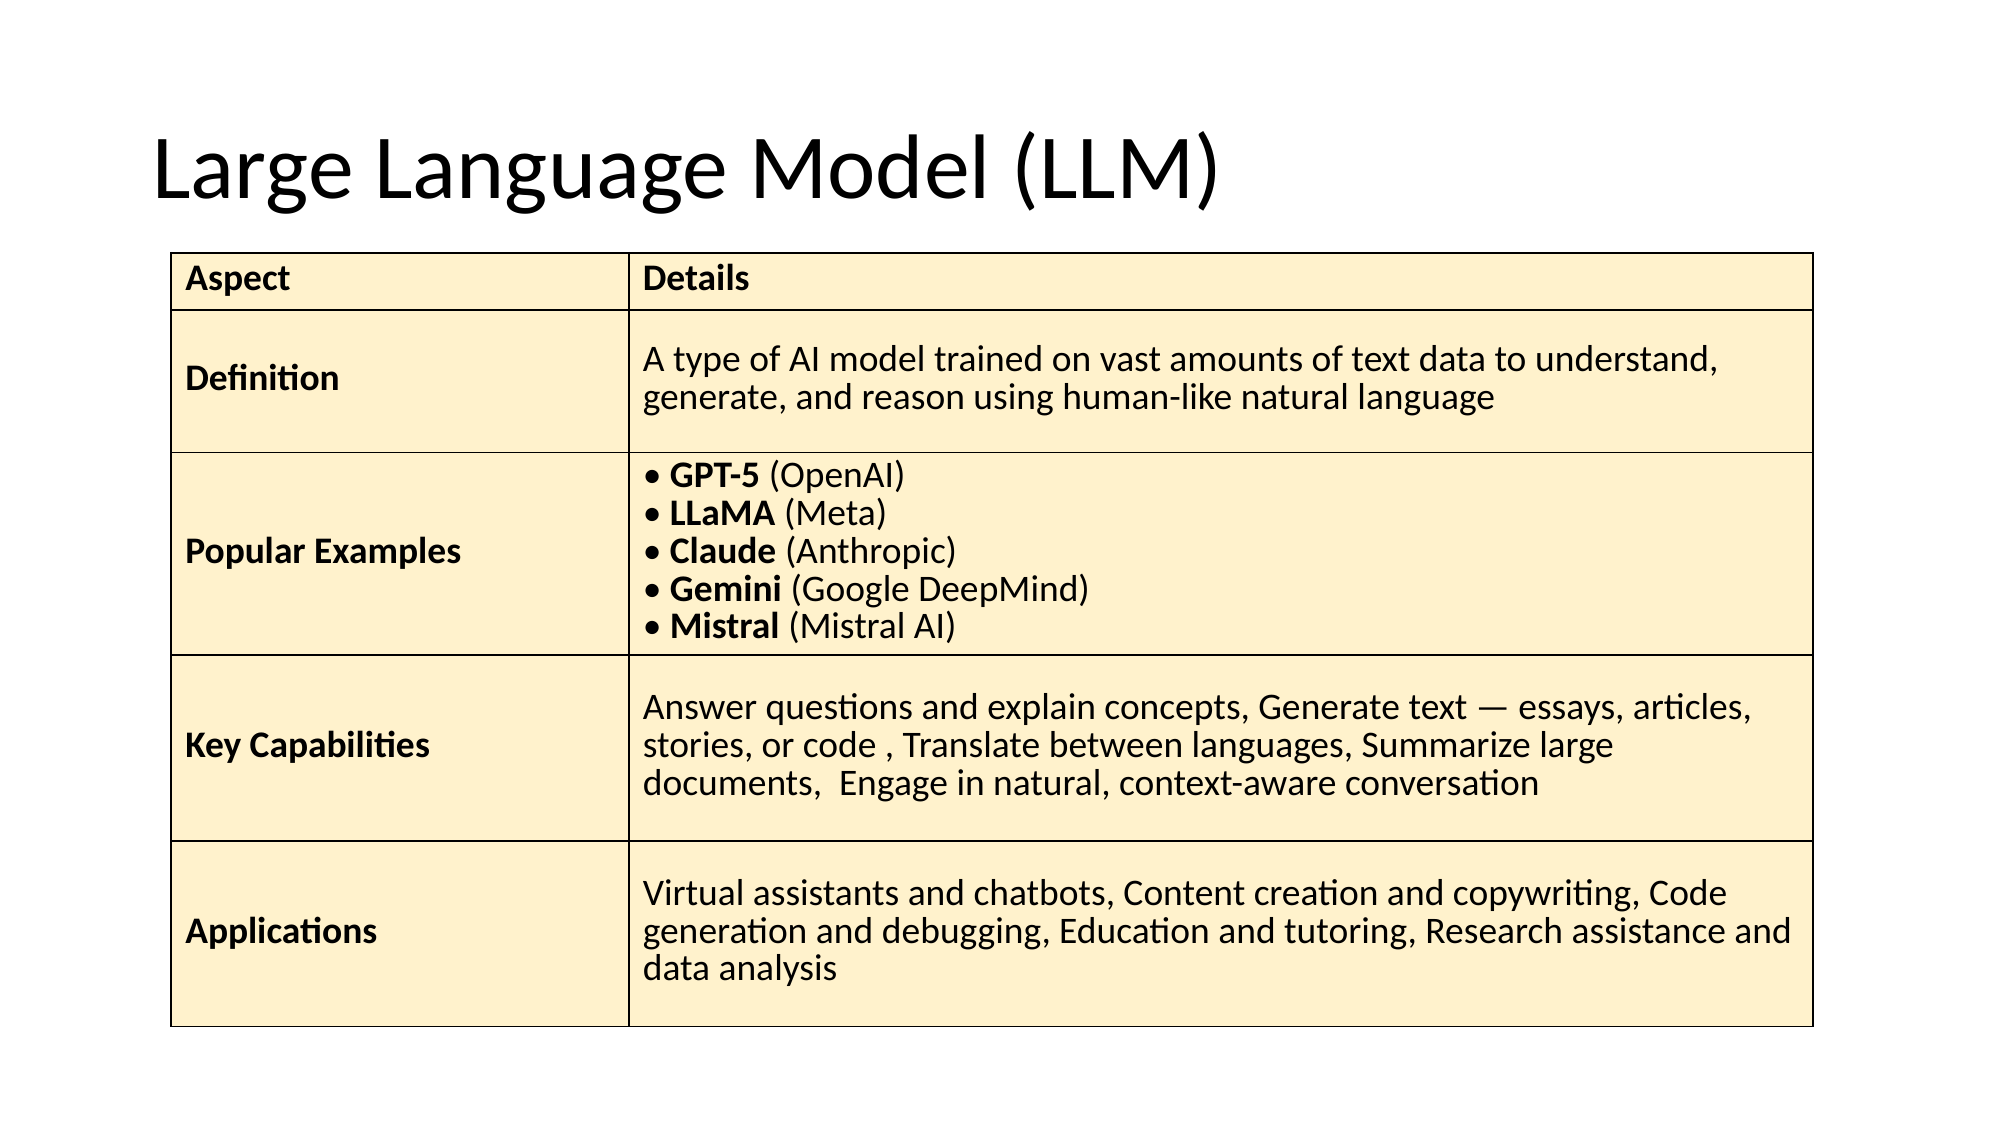

# Large Language Model (LLM)
| Aspect | Details |
| --- | --- |
| Definition | A type of AI model trained on vast amounts of text data to understand, generate, and reason using human-like natural language |
| Popular Examples | • GPT-5 (OpenAI) • LLaMA (Meta) • Claude (Anthropic) • Gemini (Google DeepMind) • Mistral (Mistral AI) |
| Key Capabilities | Answer questions and explain concepts, Generate text — essays, articles, stories, or code , Translate between languages, Summarize large documents, Engage in natural, context-aware conversation |
| Applications | Virtual assistants and chatbots, Content creation and copywriting, Code generation and debugging, Education and tutoring, Research assistance and data analysis |